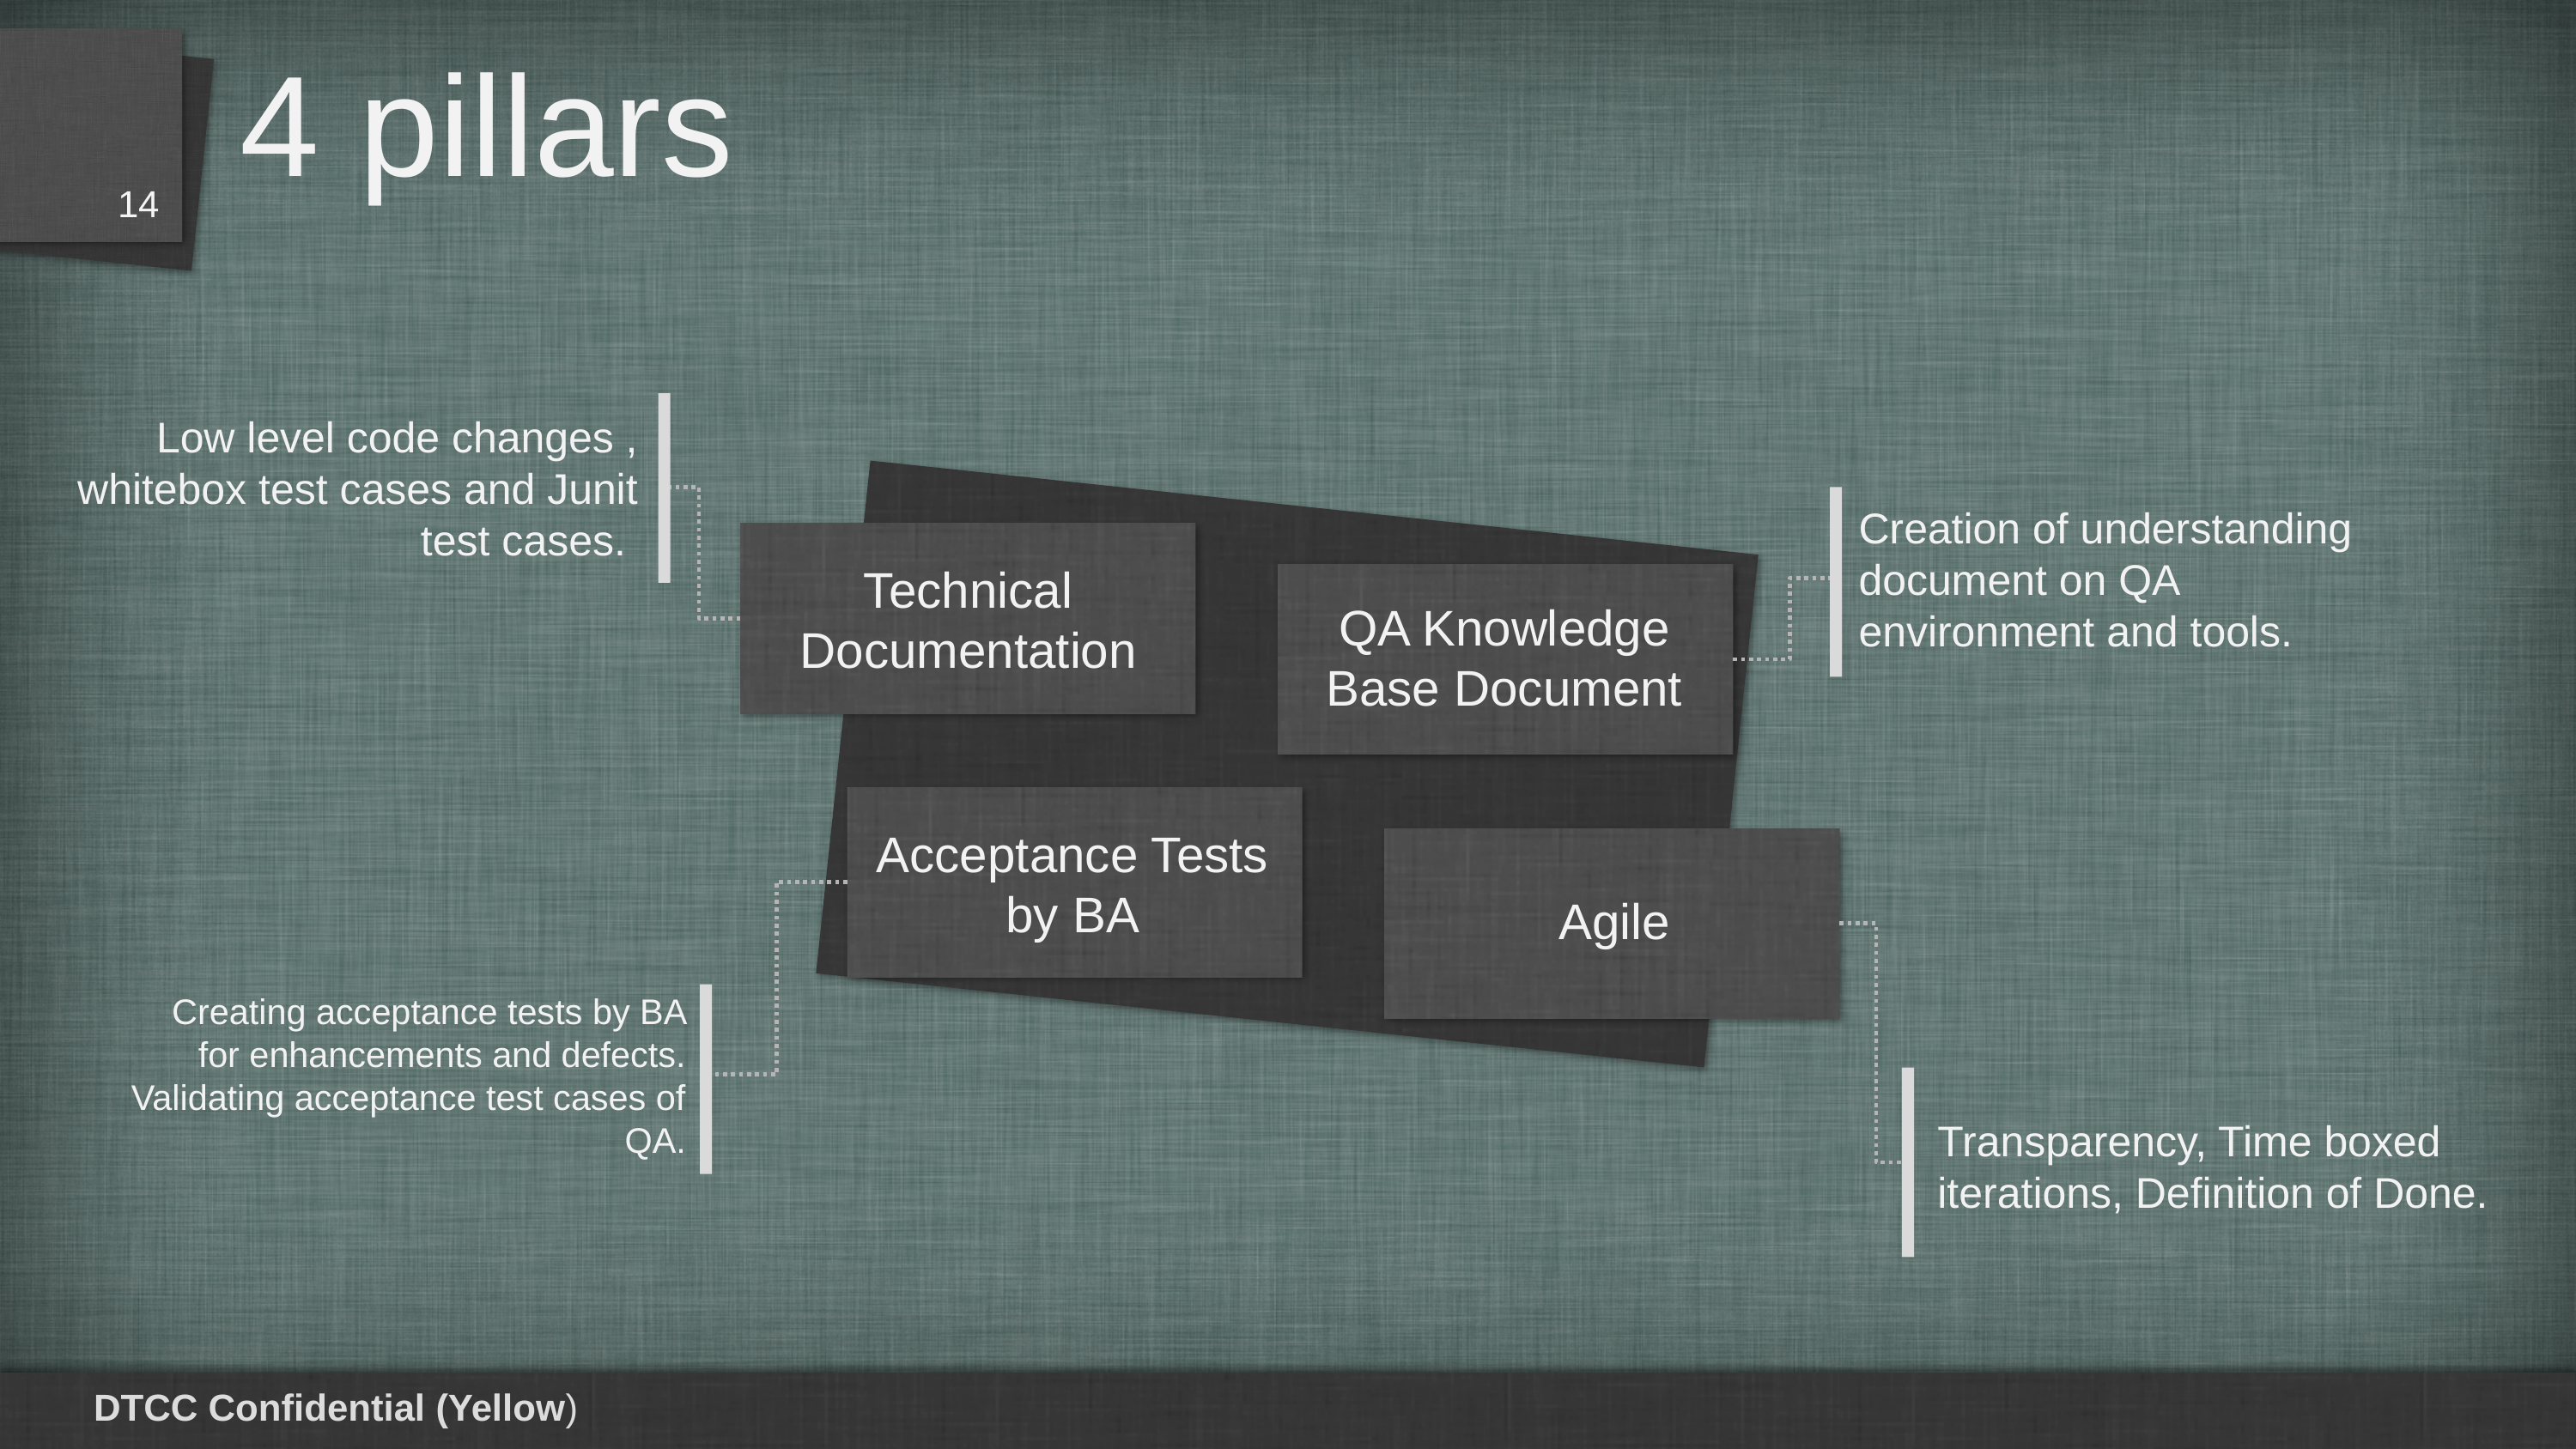

# 4 pillars
14
Low level code changes , whitebox test cases and Junit test cases.
Creation of understanding document on QA environment and tools.
Technical Documentation
QA Knowledge Base Document
Acceptance Tests by BA
Agile
Creating acceptance tests by BA for enhancements and defects. Validating acceptance test cases of QA.
Transparency, Time boxed iterations, Definition of Done.
DTCC Confidential (Yellow)